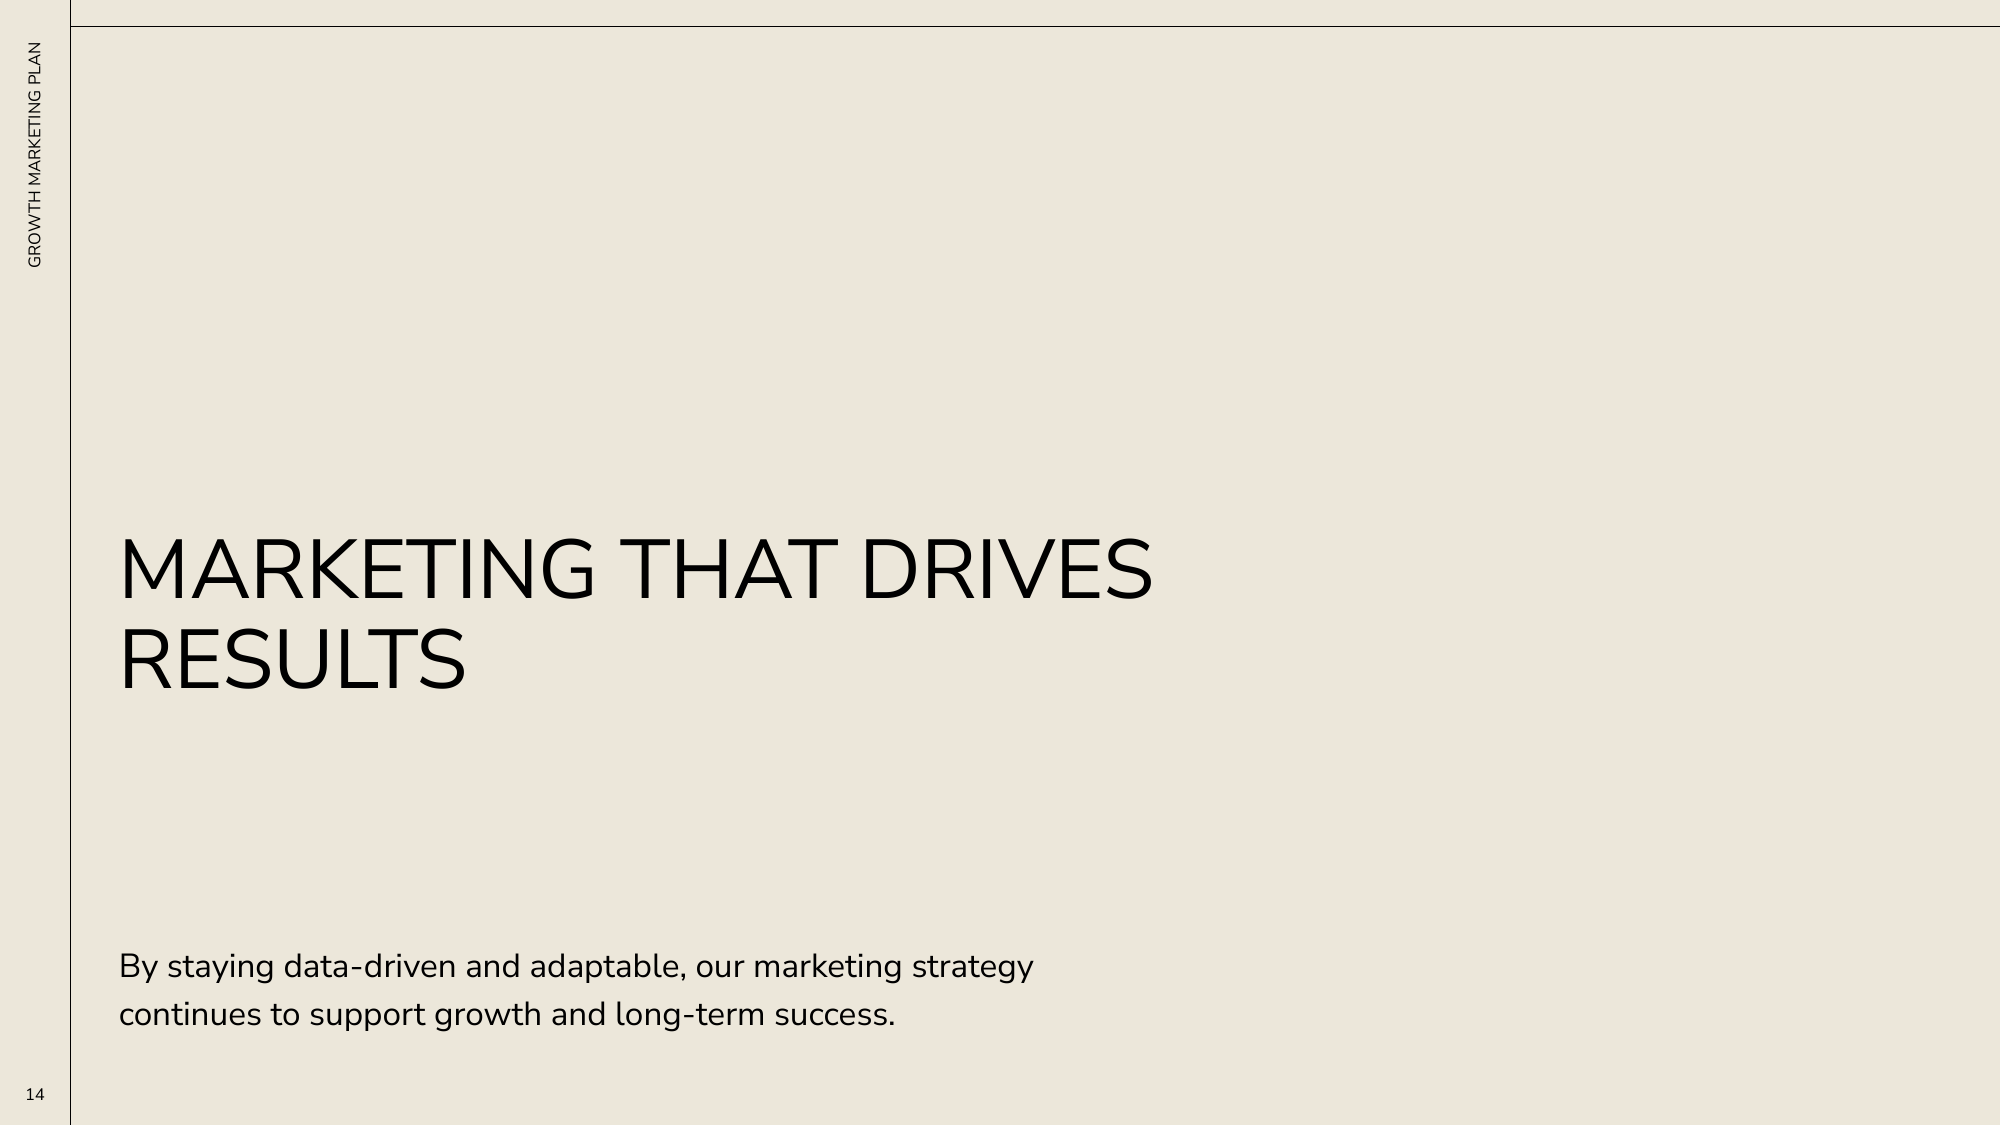

# MARKETING THAT DRIVES RESULTS
GROWTH MARKETING PLAN
By staying data-driven and adaptable, our marketing strategy continues to support growth and long-term success.
14